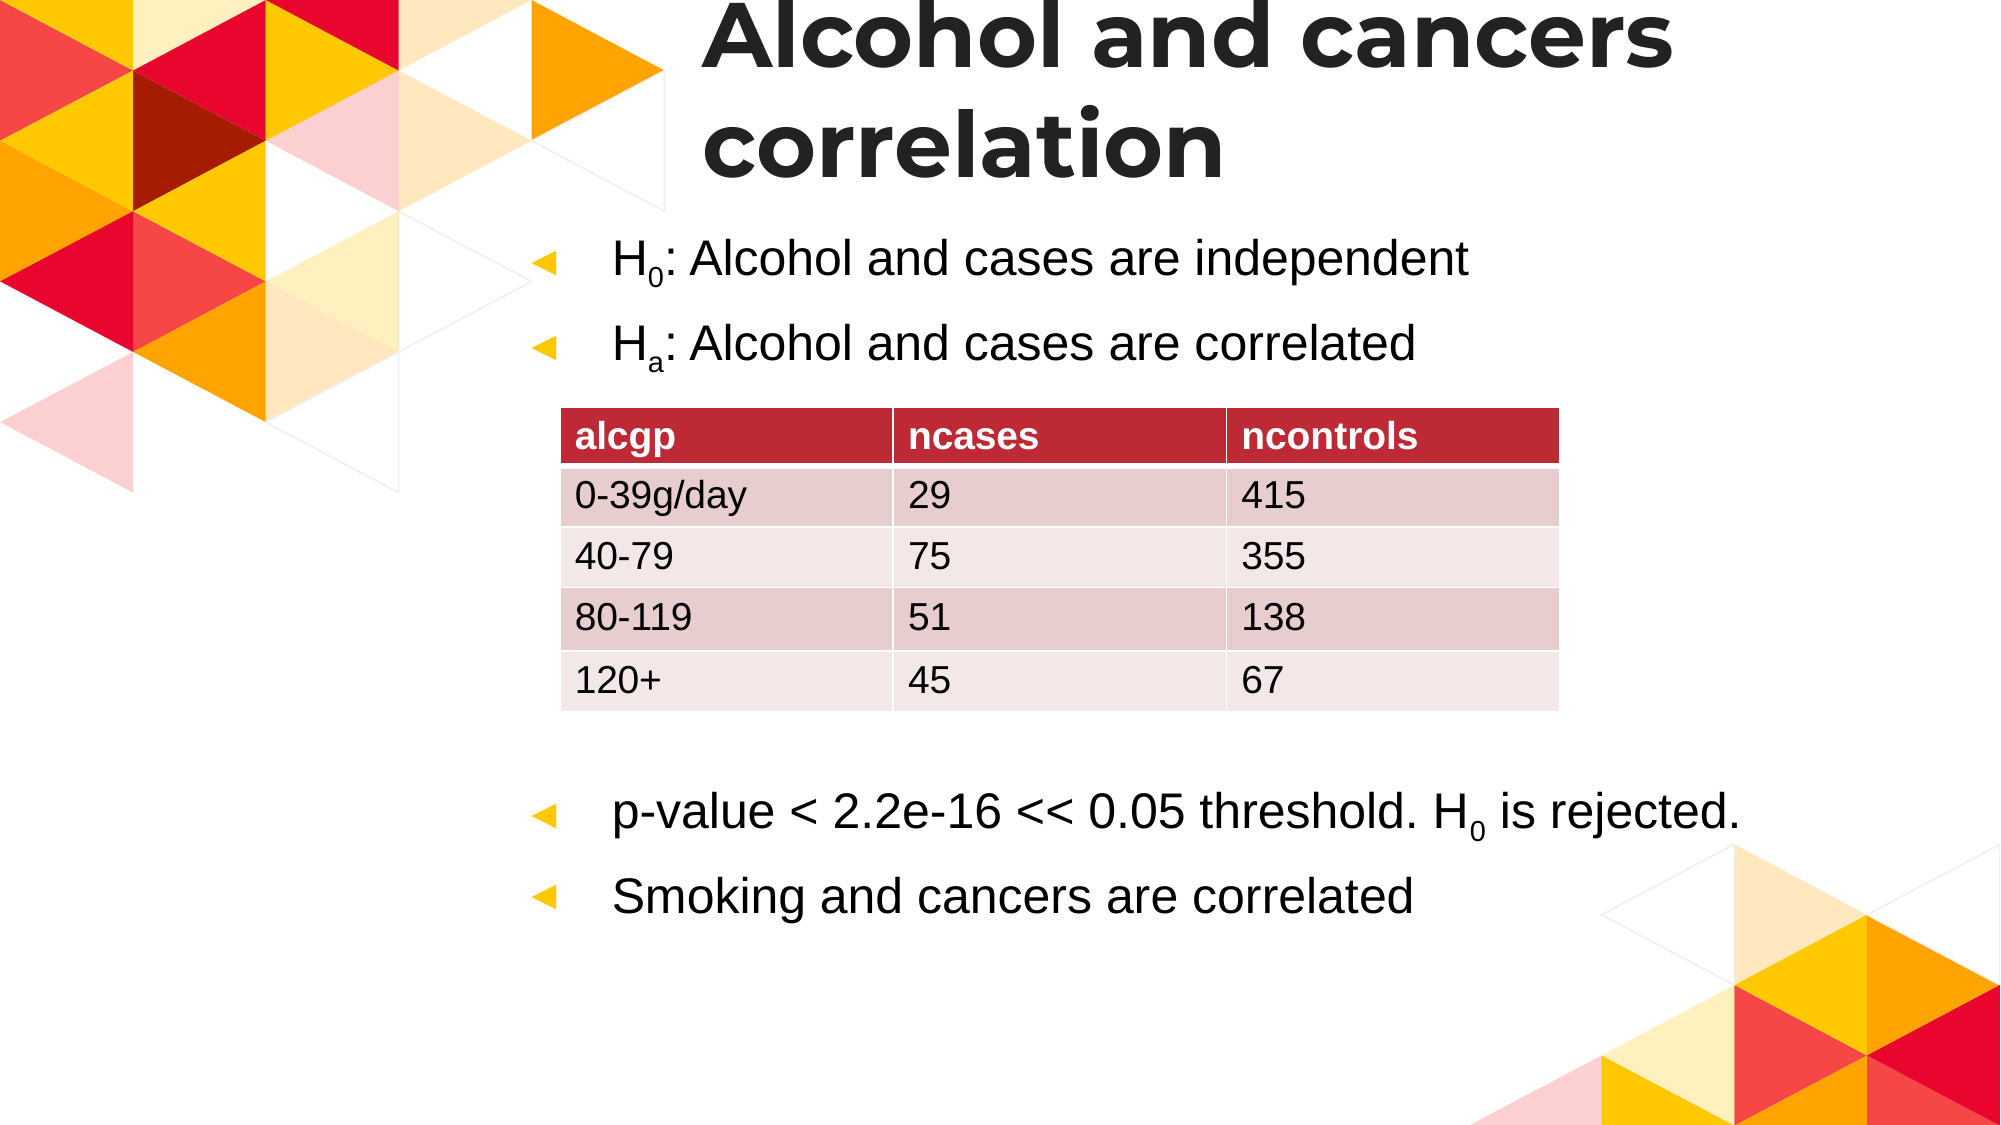

# Alcohol and cancers correlation
H0: Alcohol and cases are independent
Ha: Alcohol and cases are correlated

p-value < 2.2e-16 << 0.05 threshold. H0 is rejected.
Smoking and cancers are correlated
| alcgp | ncases | ncontrols |
| --- | --- | --- |
| 0-39g/day | 29 | 415 |
| 40-79 | 75 | 355 |
| 80-119 | 51 | 138 |
| 120+ | 45 | 67 |